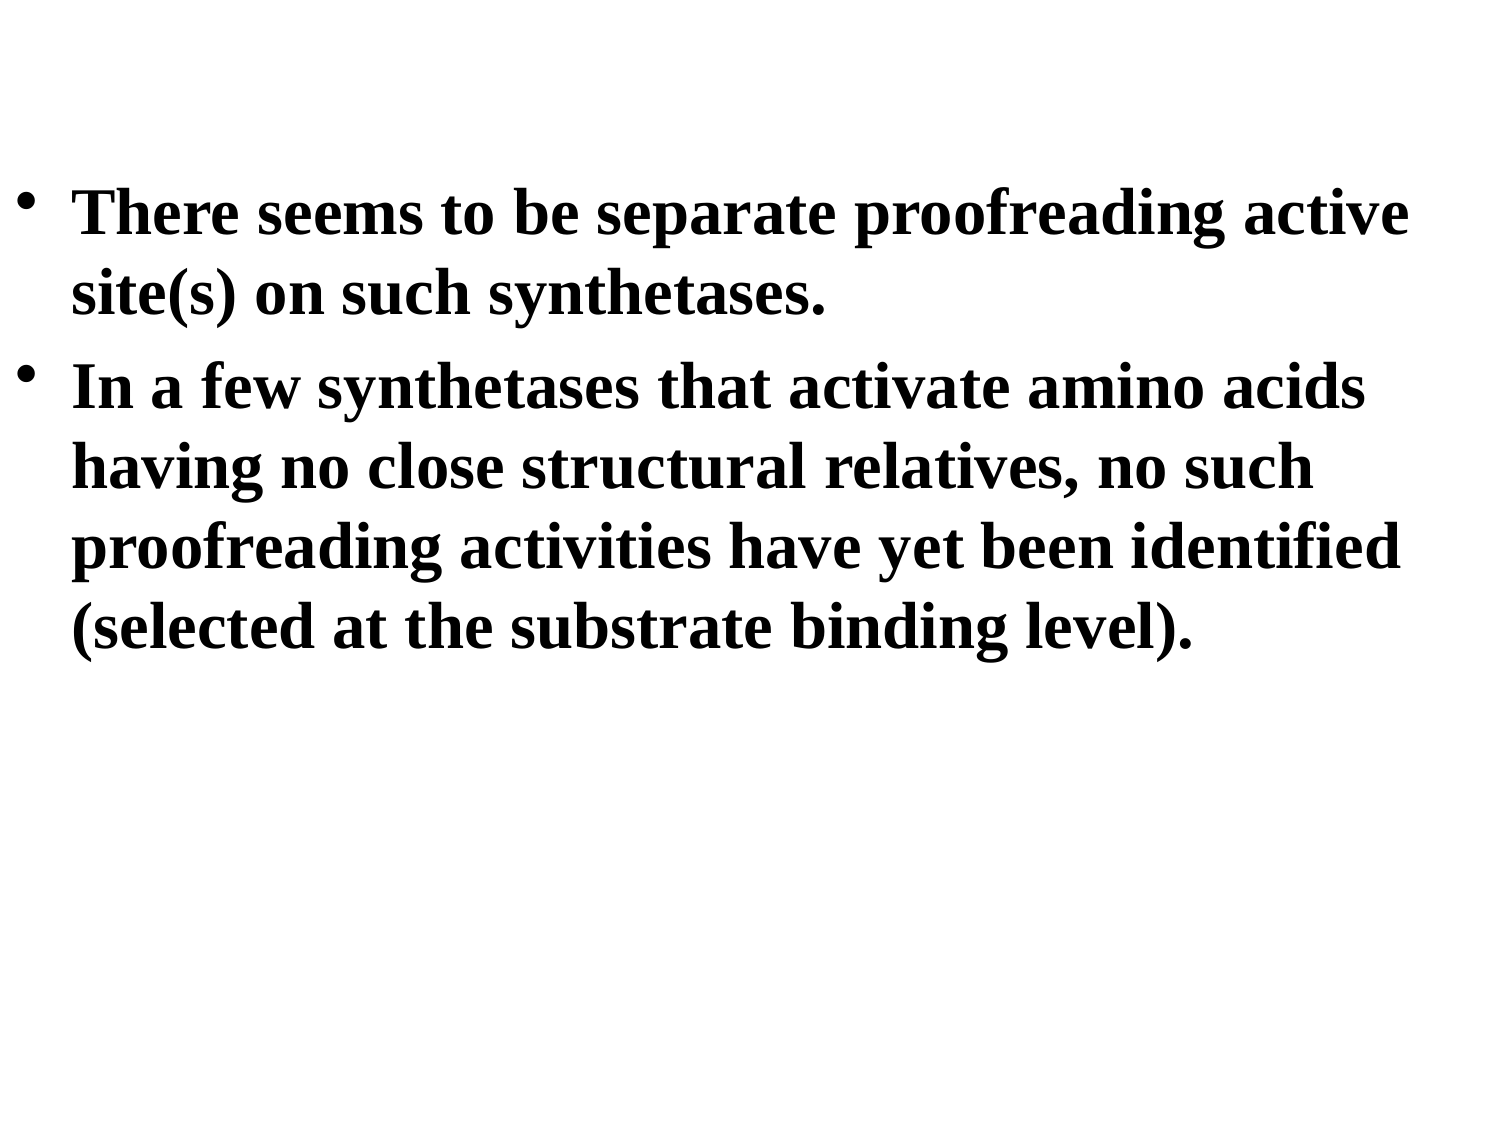

There seems to be separate proofreading active site(s) on such synthetases.
In a few synthetases that activate amino acids having no close structural relatives, no such proofreading activities have yet been identified (selected at the substrate binding level).